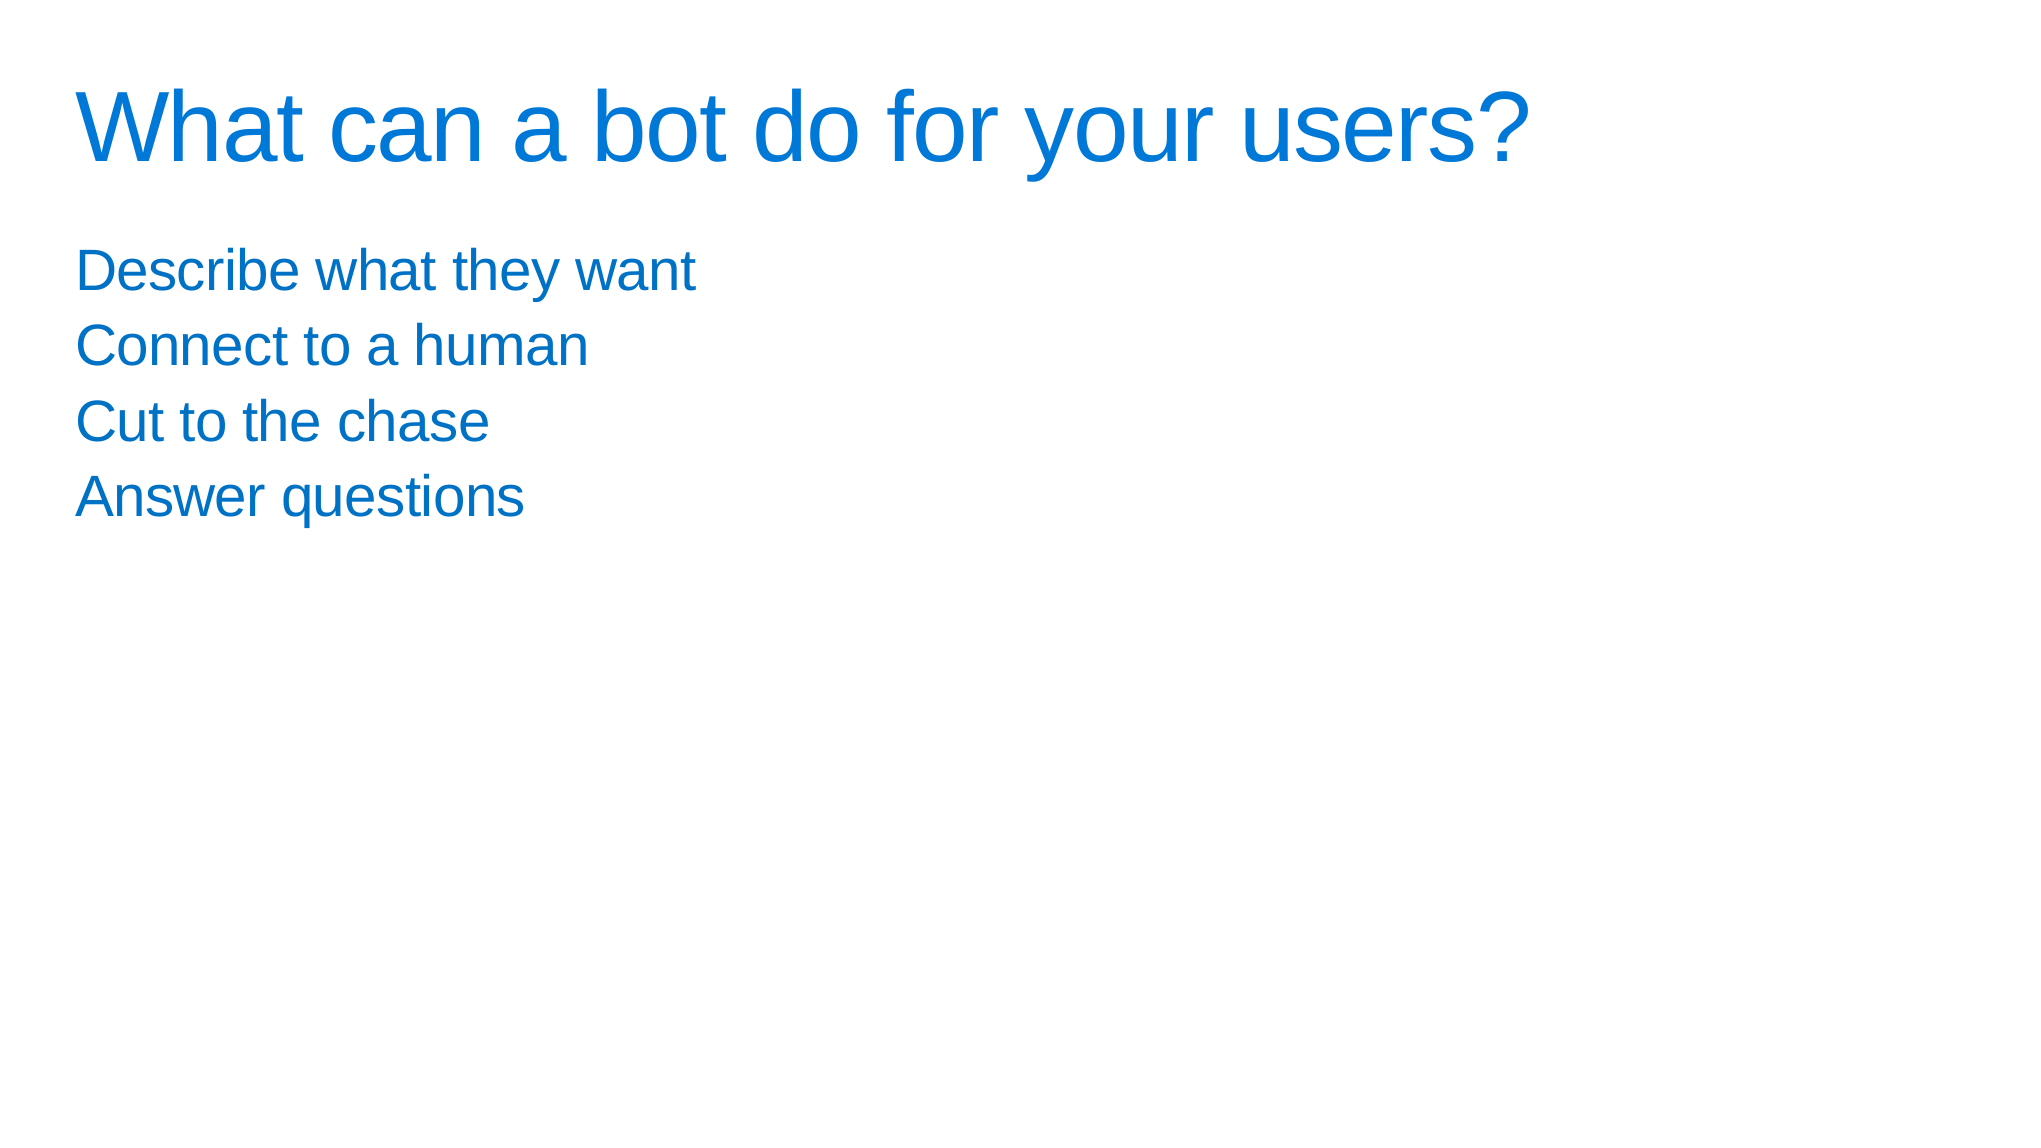

# What can a bot do for your users?
Describe what they want
Connect to a human
Cut to the chase
Answer questions